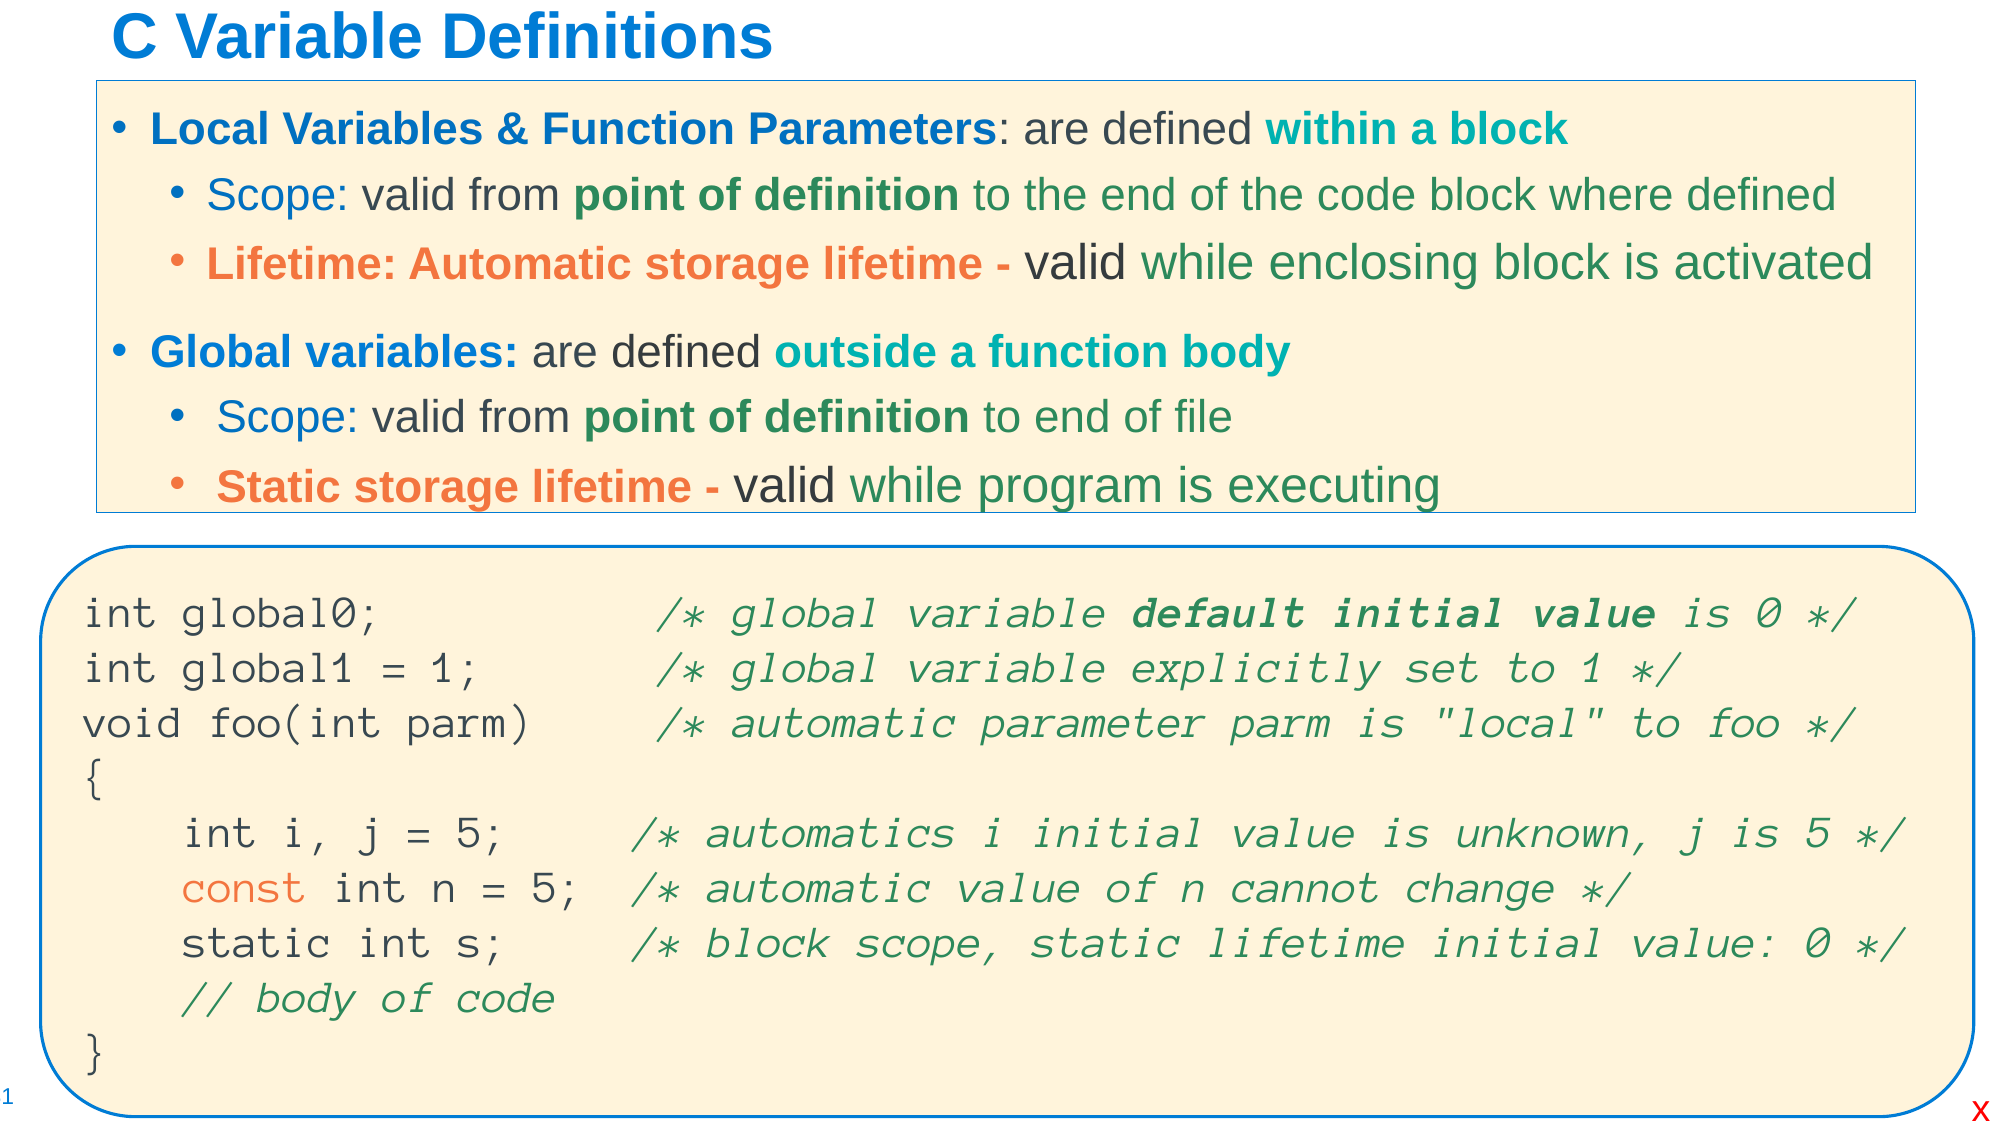

# C Variable Definitions
Local Variables & Function Parameters: are defined within a block
Scope: valid from point of definition to the end of the code block where defined
Lifetime: Automatic storage lifetime - valid while enclosing block is activated
Global variables: are defined outside a function body
Scope: valid from point of definition to end of file
Static storage lifetime - valid while program is executing
int global0;           /* global variable default initial value is 0 */
int global1 = 1;       /* global variable explicitly set to 1 */
void foo(int parm)     /* automatic parameter parm is "local" to foo */
{
    int i, j = 5;     /* automatics i initial value is unknown, j is 5 */
    const int n = 5;  /* automatic value of n cannot change */
    static int s;     /* block scope, static lifetime initial value: 0 */
    // body of code
}
x